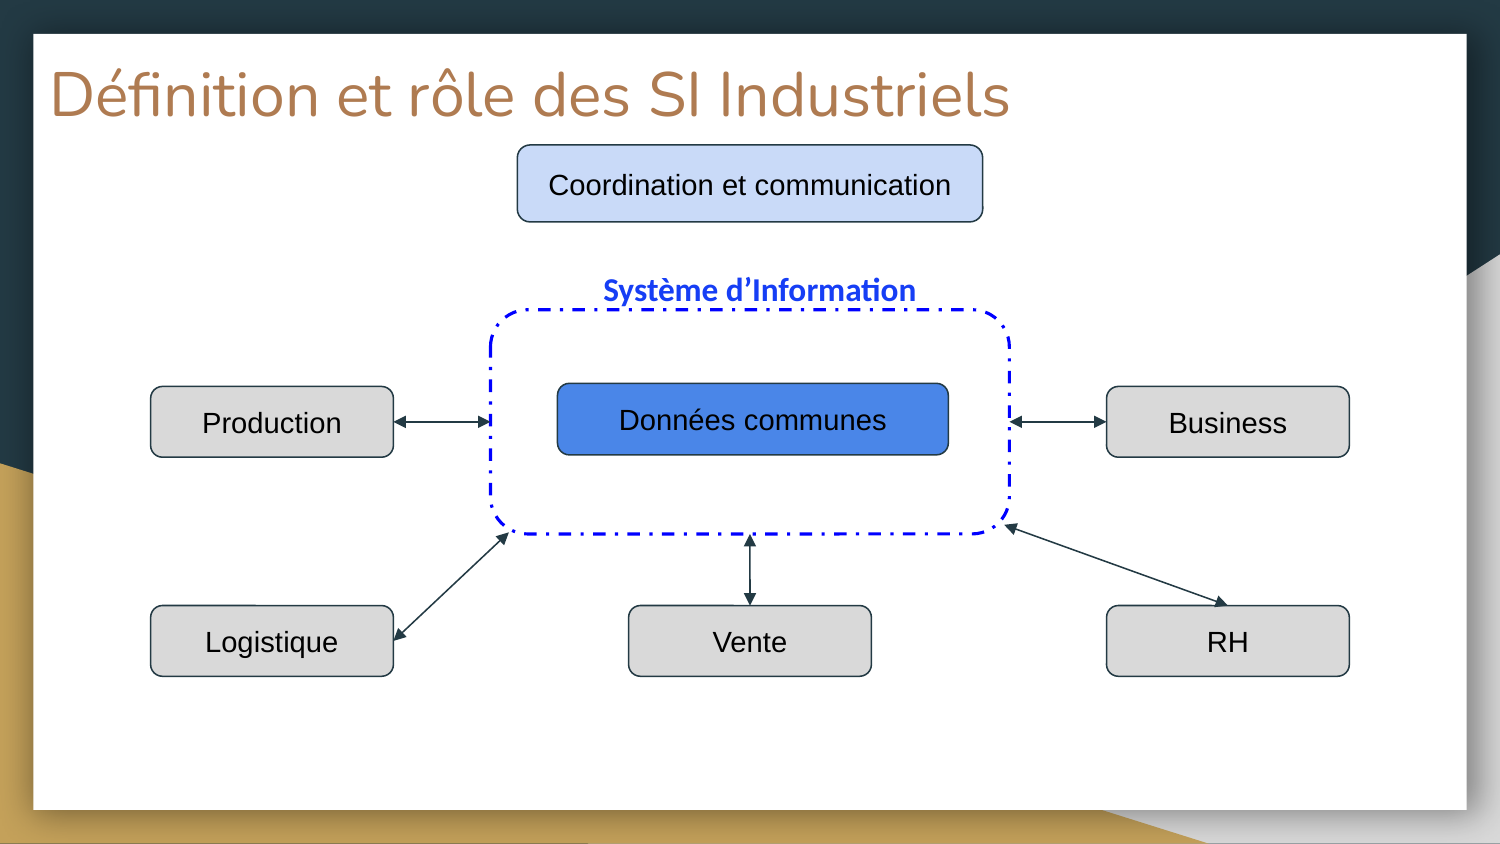

# Définition et rôle des SI Industriels
Coordination et communication
Système d’Information

Données communes
Production
Business
Logistique
Vente
RH